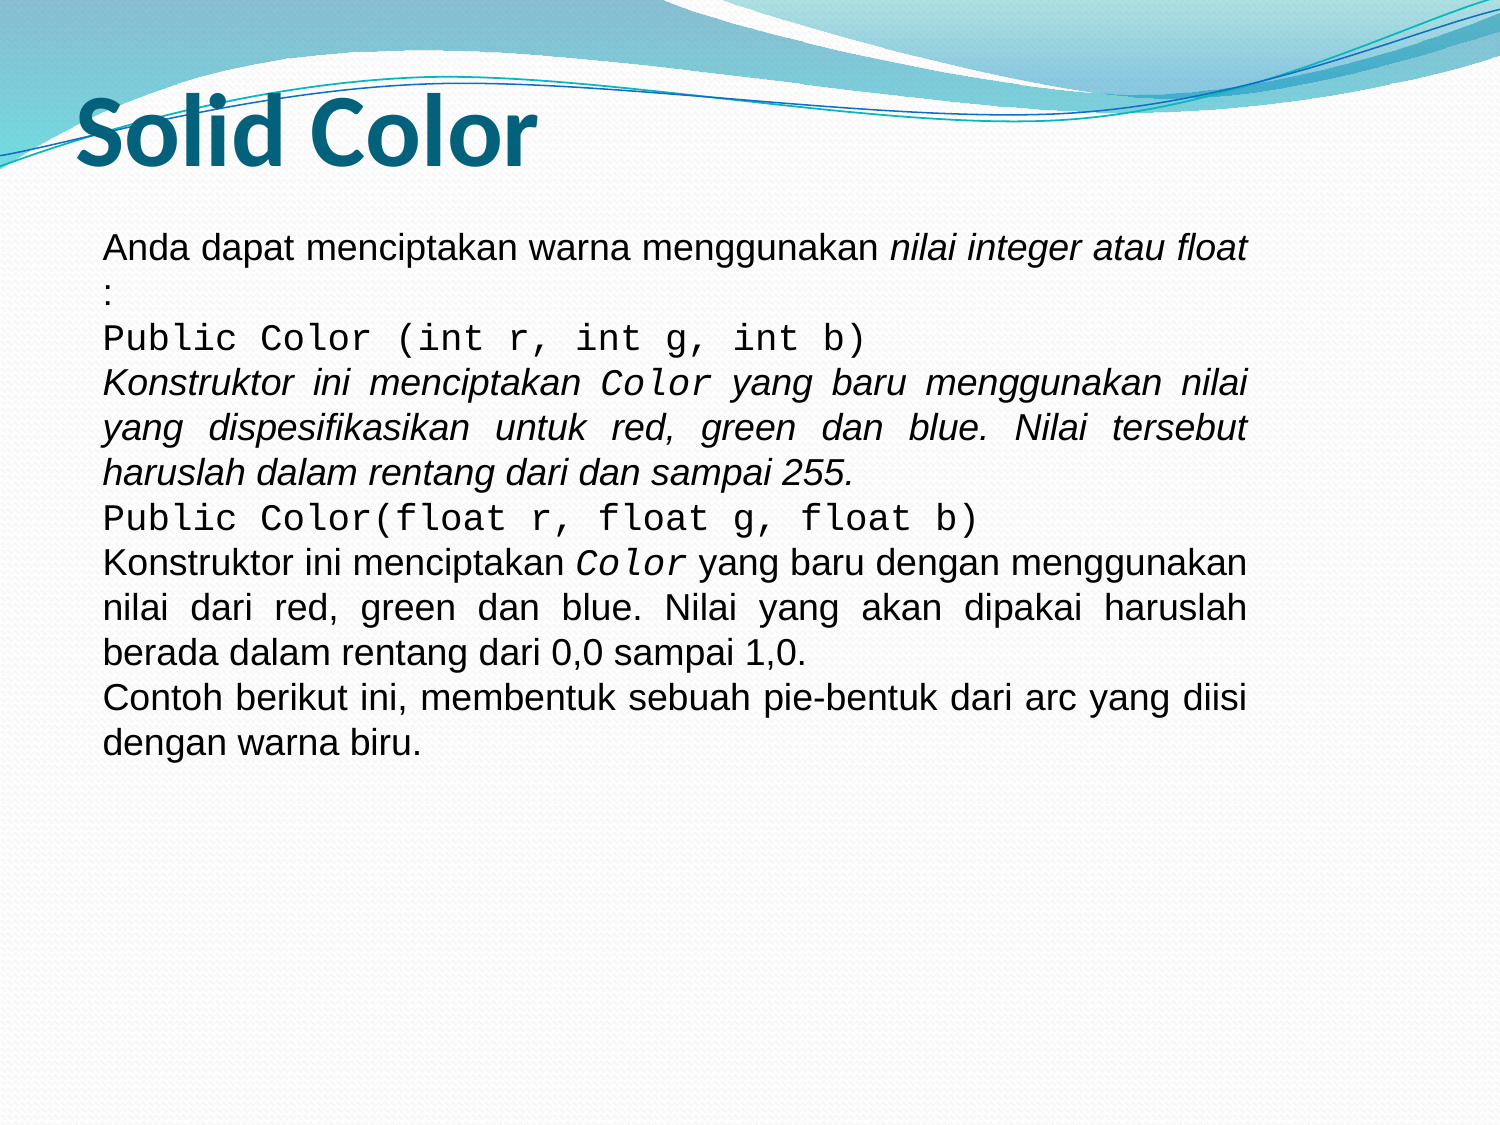

# Solid Color
Anda dapat menciptakan warna menggunakan nilai integer atau float :
Public Color (int r, int g, int b)
Konstruktor ini menciptakan Color yang baru menggunakan nilai yang dispesifikasikan untuk red, green dan blue. Nilai tersebut haruslah dalam rentang dari dan sampai 255.
Public Color(float r, float g, float b)
Konstruktor ini menciptakan Color yang baru dengan menggunakan nilai dari red, green dan blue. Nilai yang akan dipakai haruslah berada dalam rentang dari 0,0 sampai 1,0.
Contoh berikut ini, membentuk sebuah pie-bentuk dari arc yang diisi dengan warna biru.